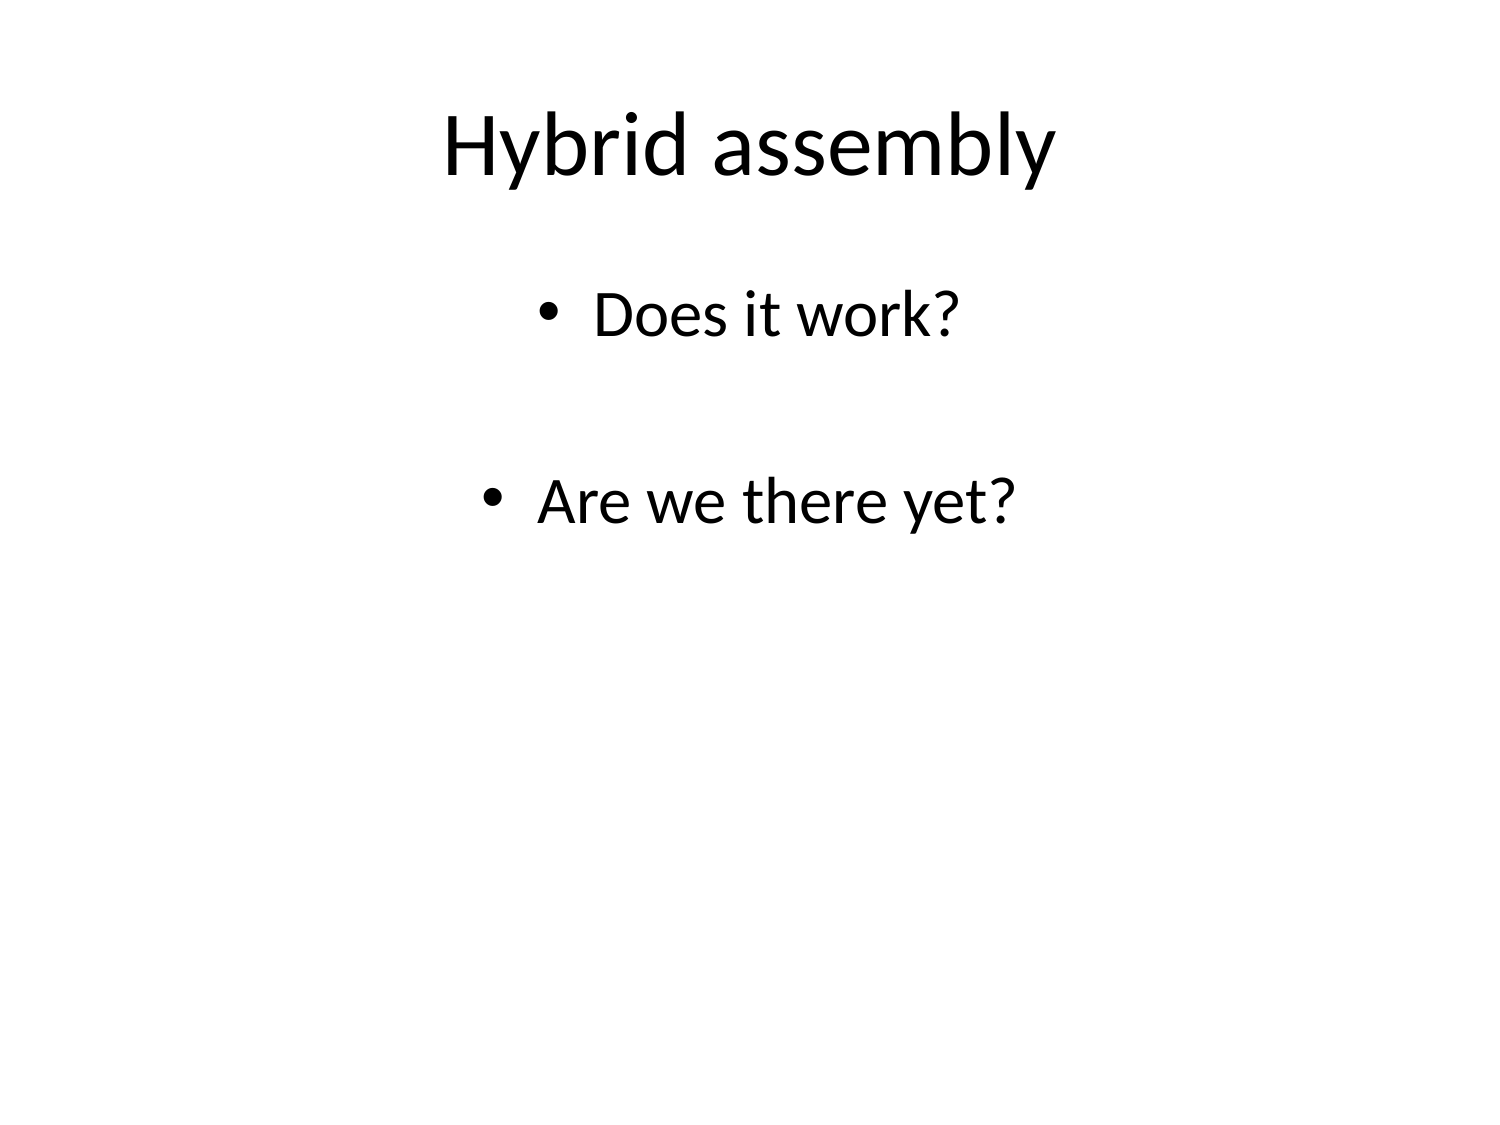

# Hybrid assembly
Does it work?

Are we there yet?